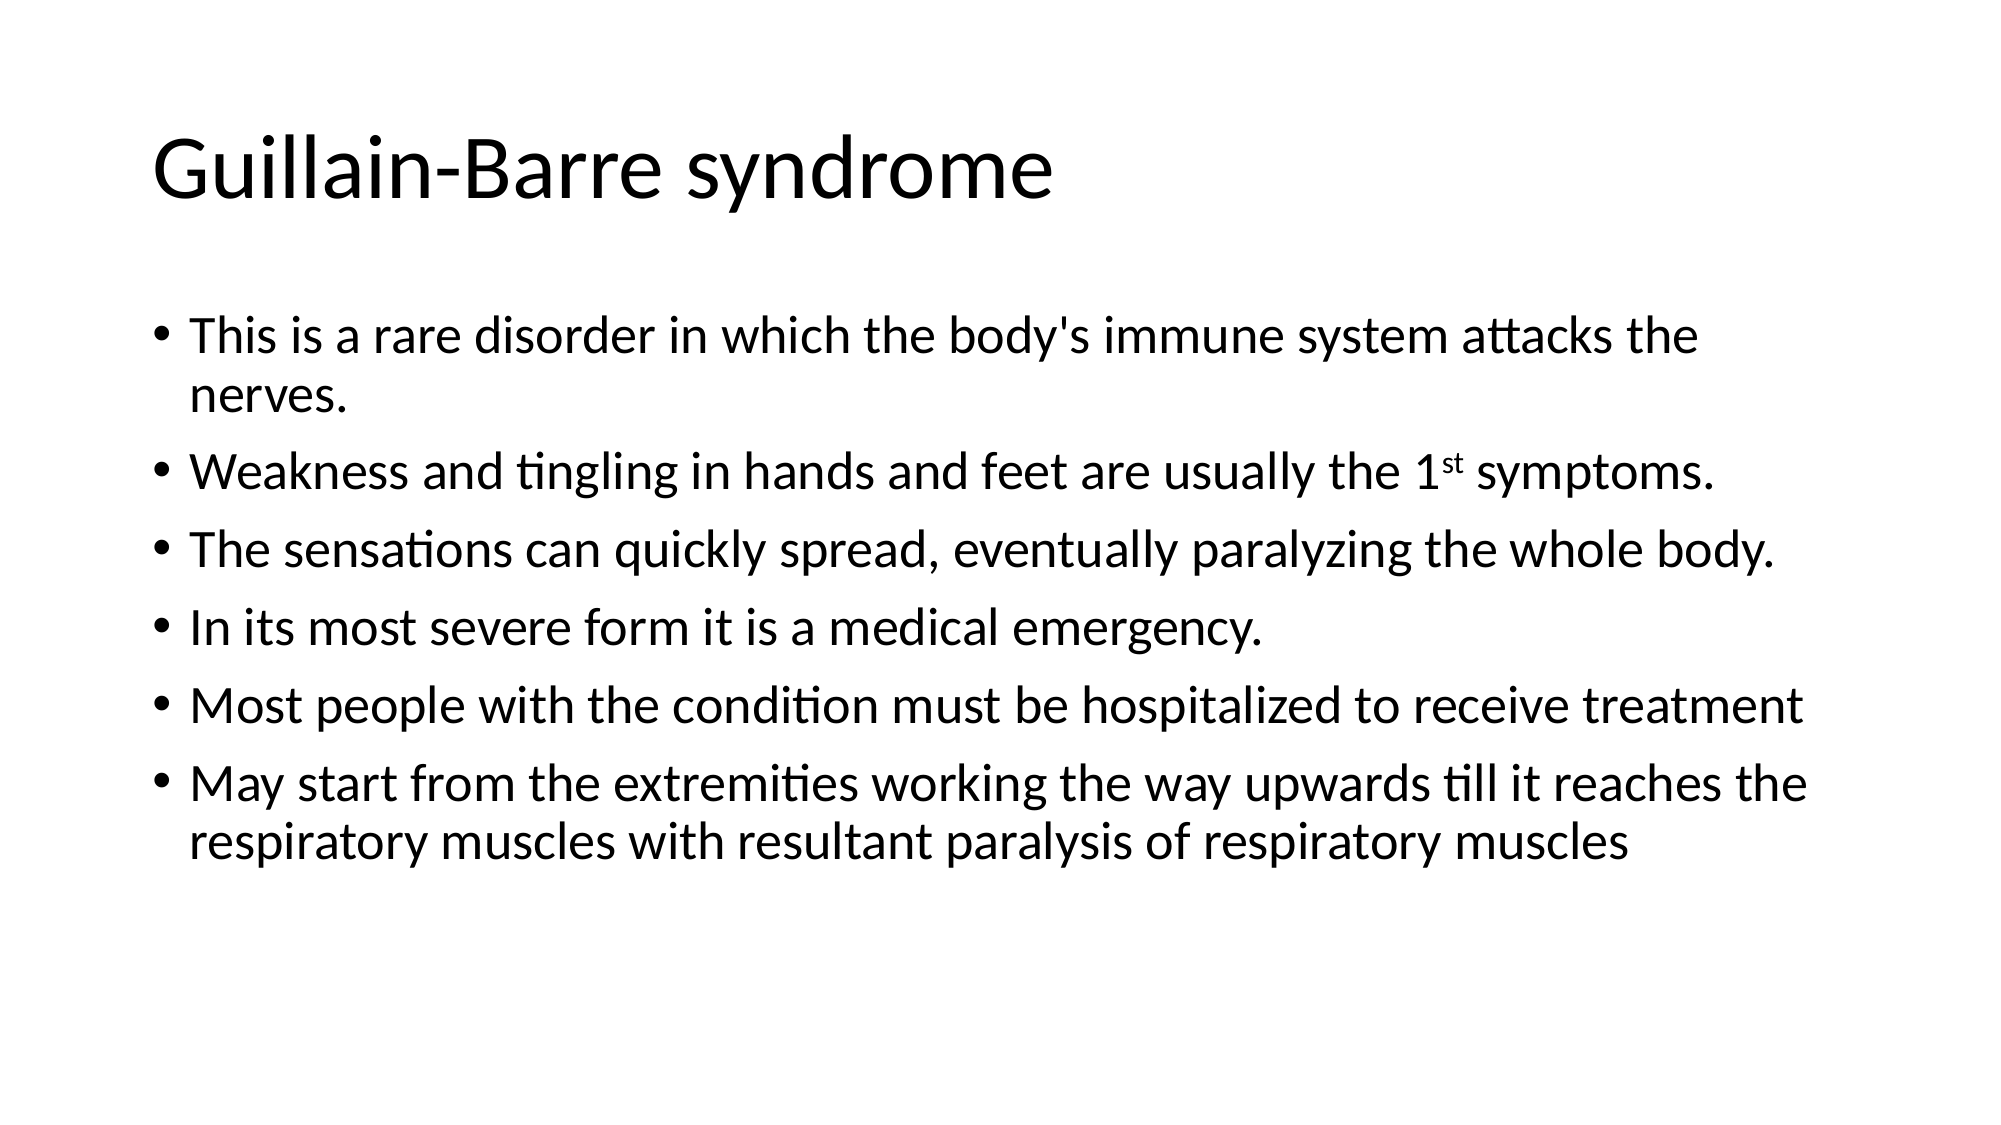

# Guillain-Barre syndrome
This is a rare disorder in which the body's immune system attacks the nerves.
Weakness and tingling in hands and feet are usually the 1st symptoms.
The sensations can quickly spread, eventually paralyzing the whole body.
In its most severe form it is a medical emergency.
Most people with the condition must be hospitalized to receive treatment
May start from the extremities working the way upwards till it reaches the respiratory muscles with resultant paralysis of respiratory muscles